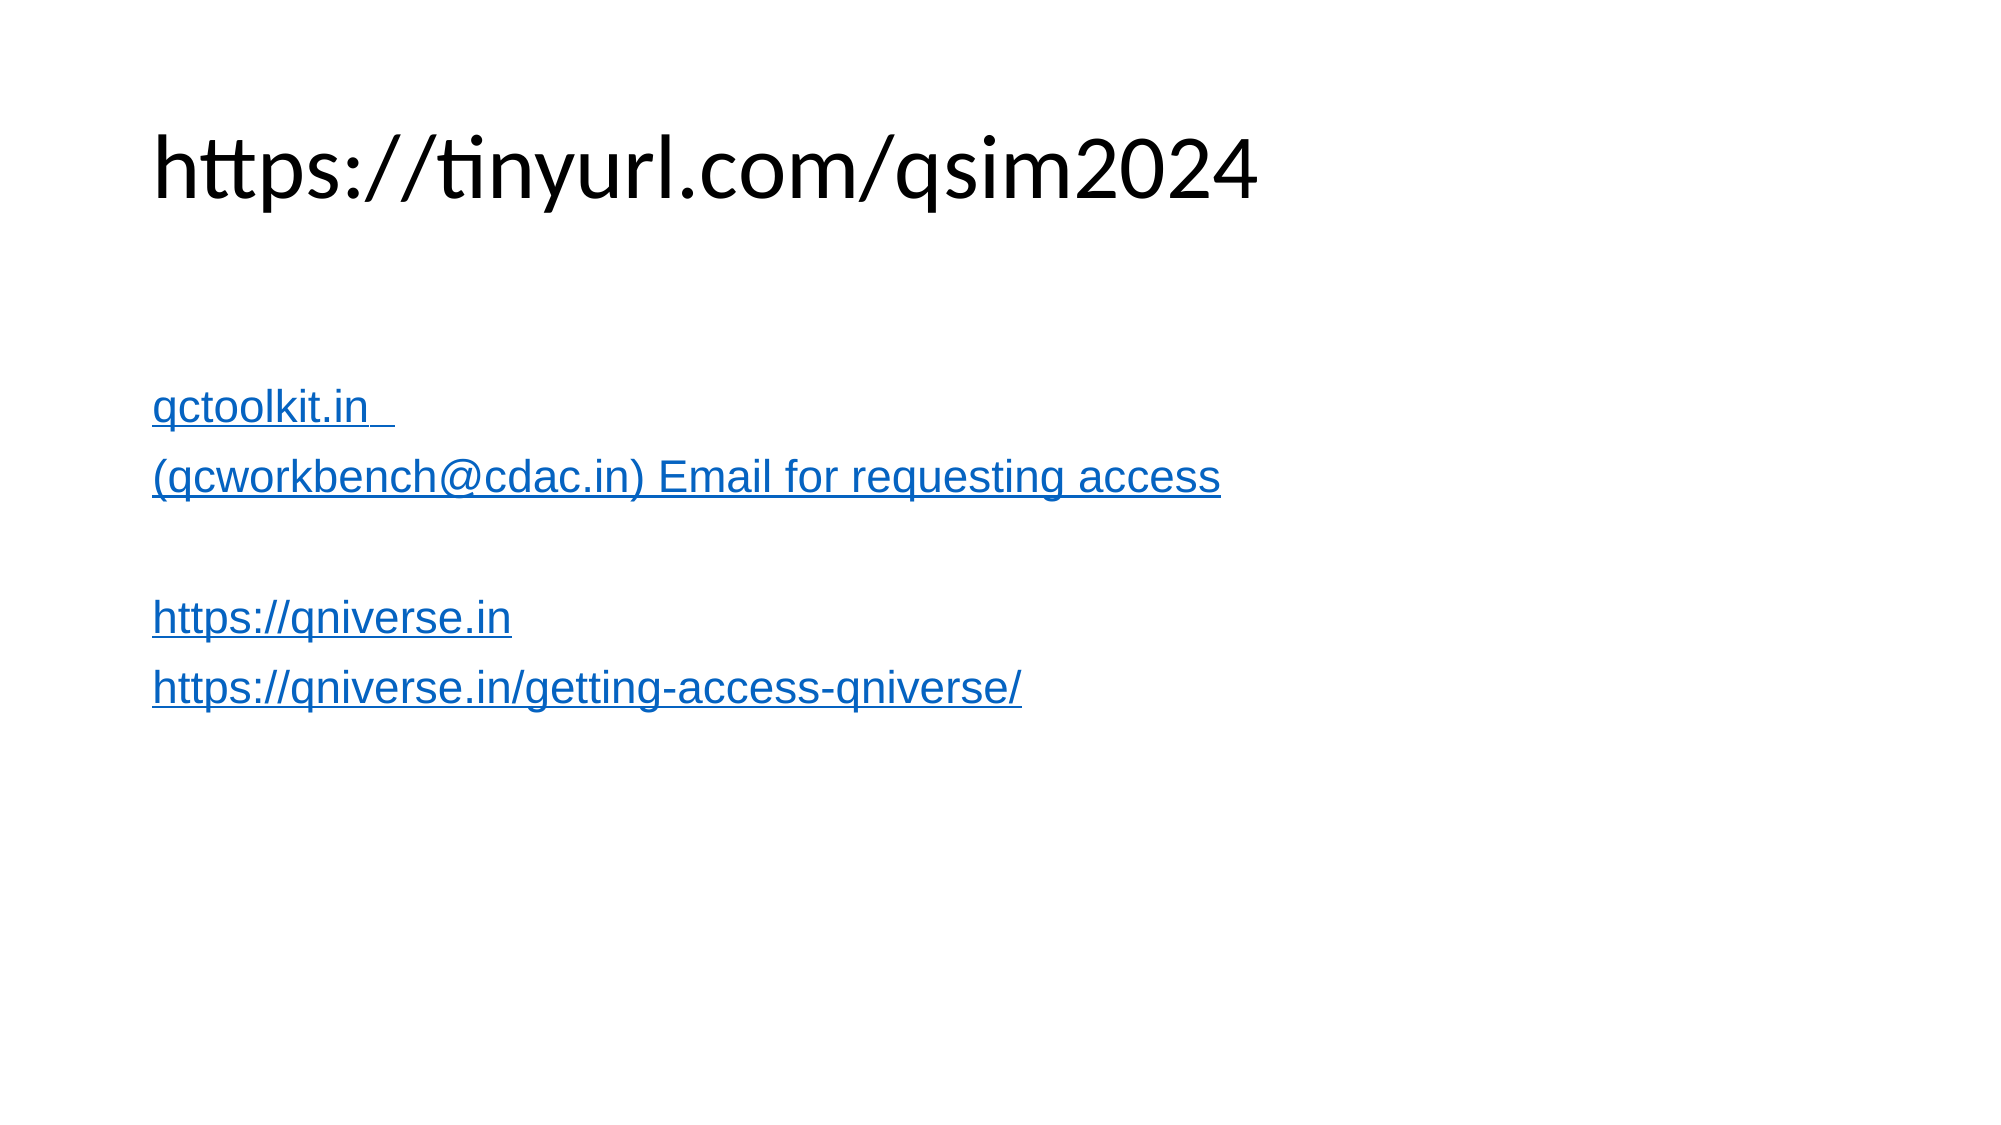

# https://tinyurl.com/qsim2024

qctoolkit.in
(qcworkbench@cdac.in) Email for requesting access

https://qniverse.in
https://qniverse.in/getting-access-qniverse/